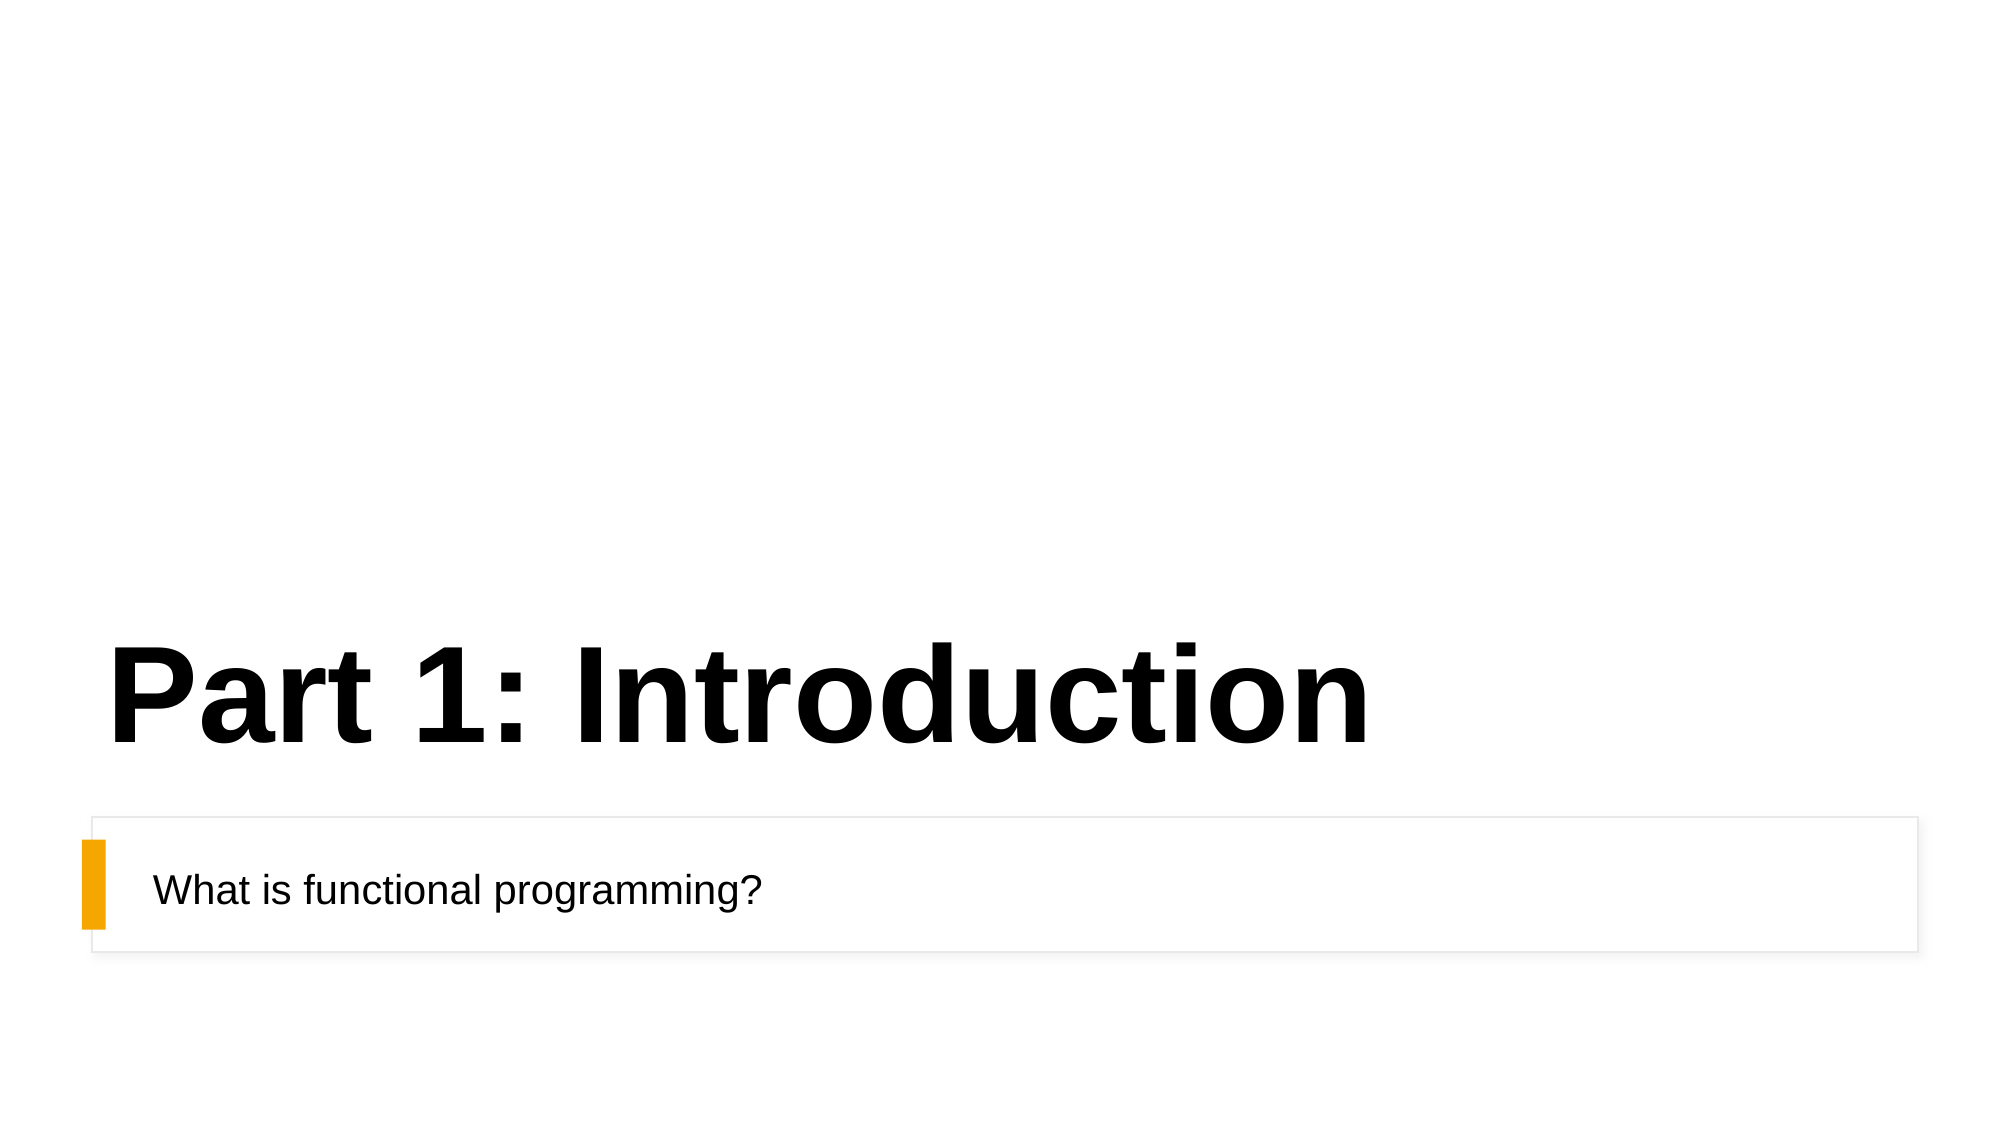

# Part 1: Introduction
What is functional programming?